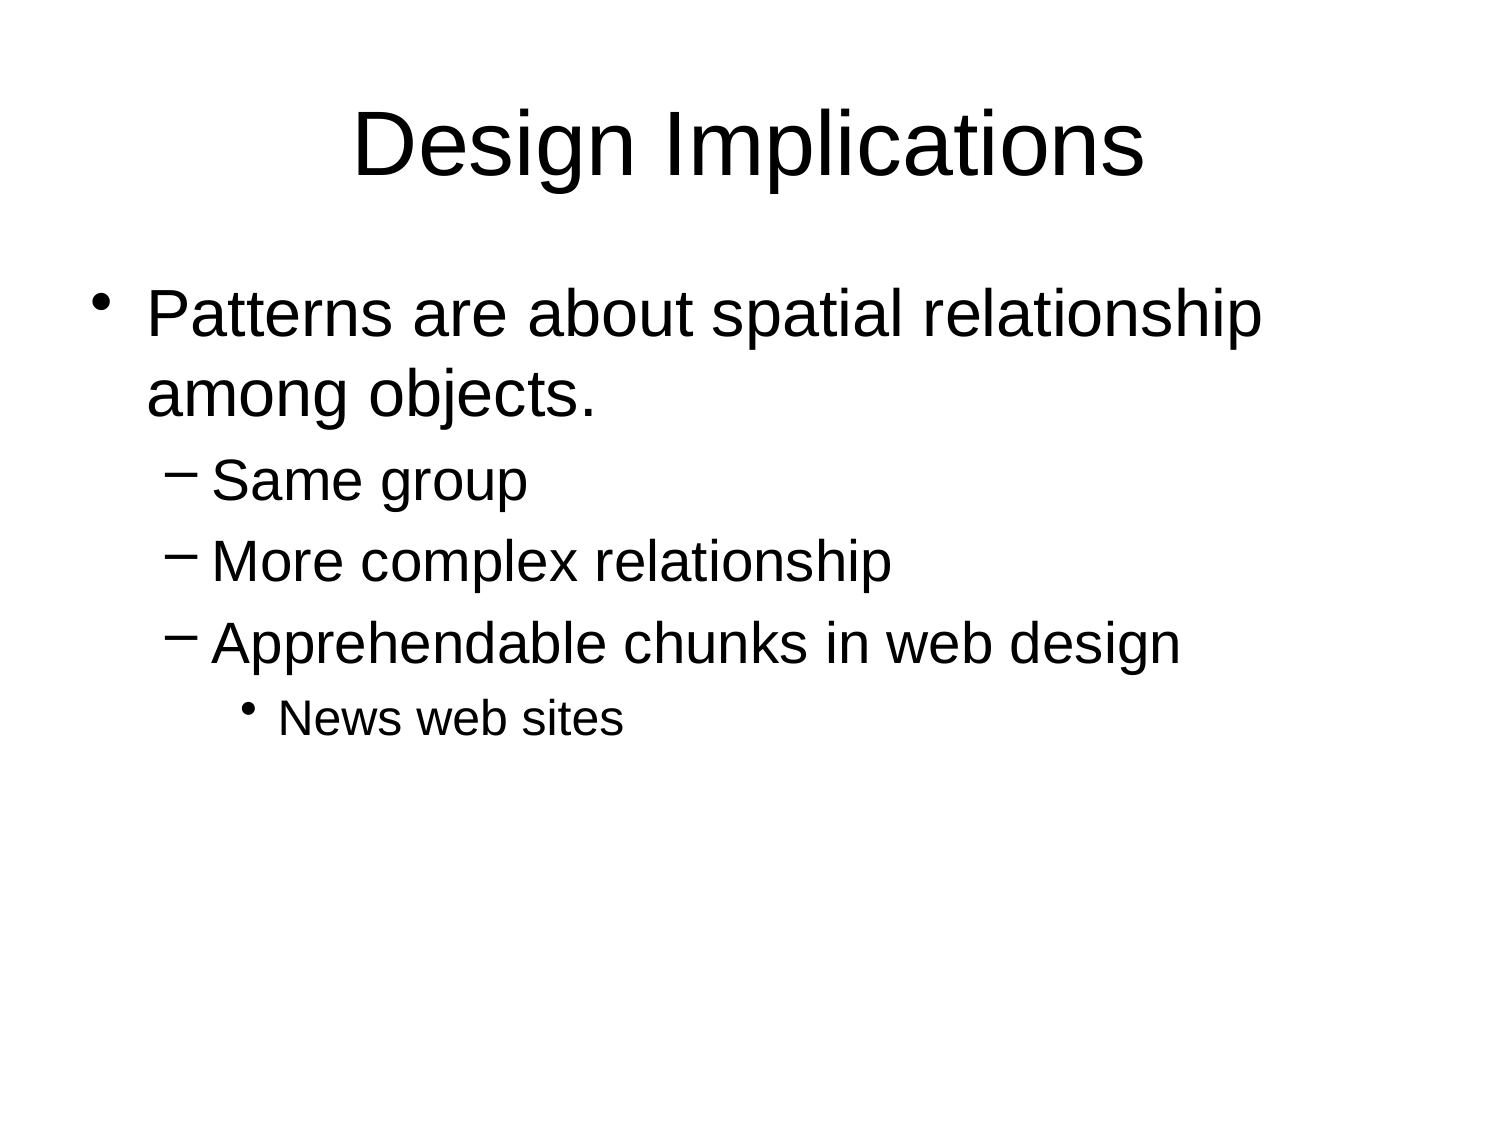

# Design Implications
Patterns are about spatial relationship among objects.
Same group
More complex relationship
Apprehendable chunks in web design
News web sites